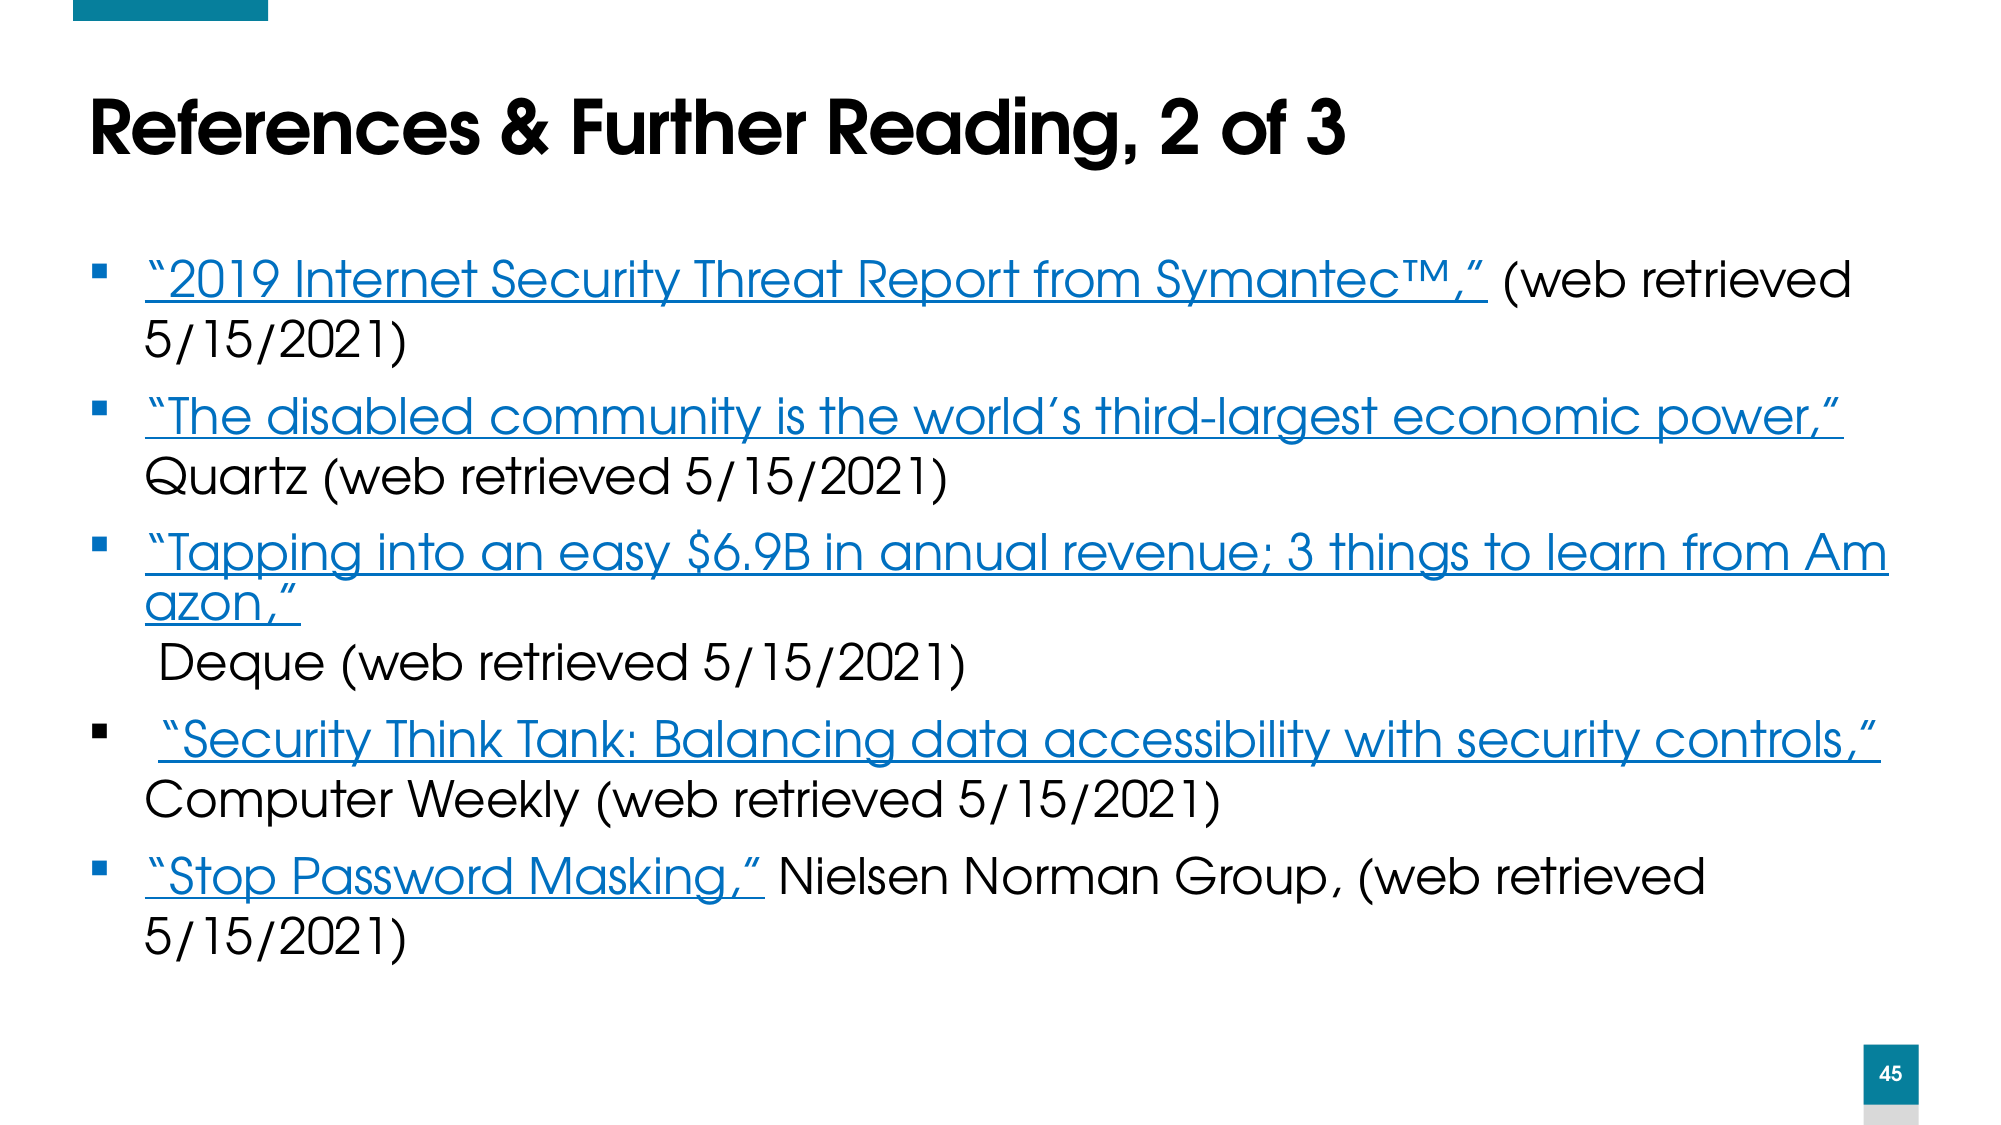

# References & Further Reading, 2 of 3
“2019 Internet Security Threat Report from Symantec™,” (web retrieved 5/15/2021)
“The disabled community is the world’s third-largest economic power,” Quartz (web retrieved 5/15/2021)
“Tapping into an easy $6.9B in annual revenue; 3 things to learn from Amazon,” Deque (web retrieved 5/15/2021)
 “Security Think Tank: Balancing data accessibility with security controls,” Computer Weekly (web retrieved 5/15/2021)
“Stop Password Masking,” Nielsen Norman Group, (web retrieved 5/15/2021)